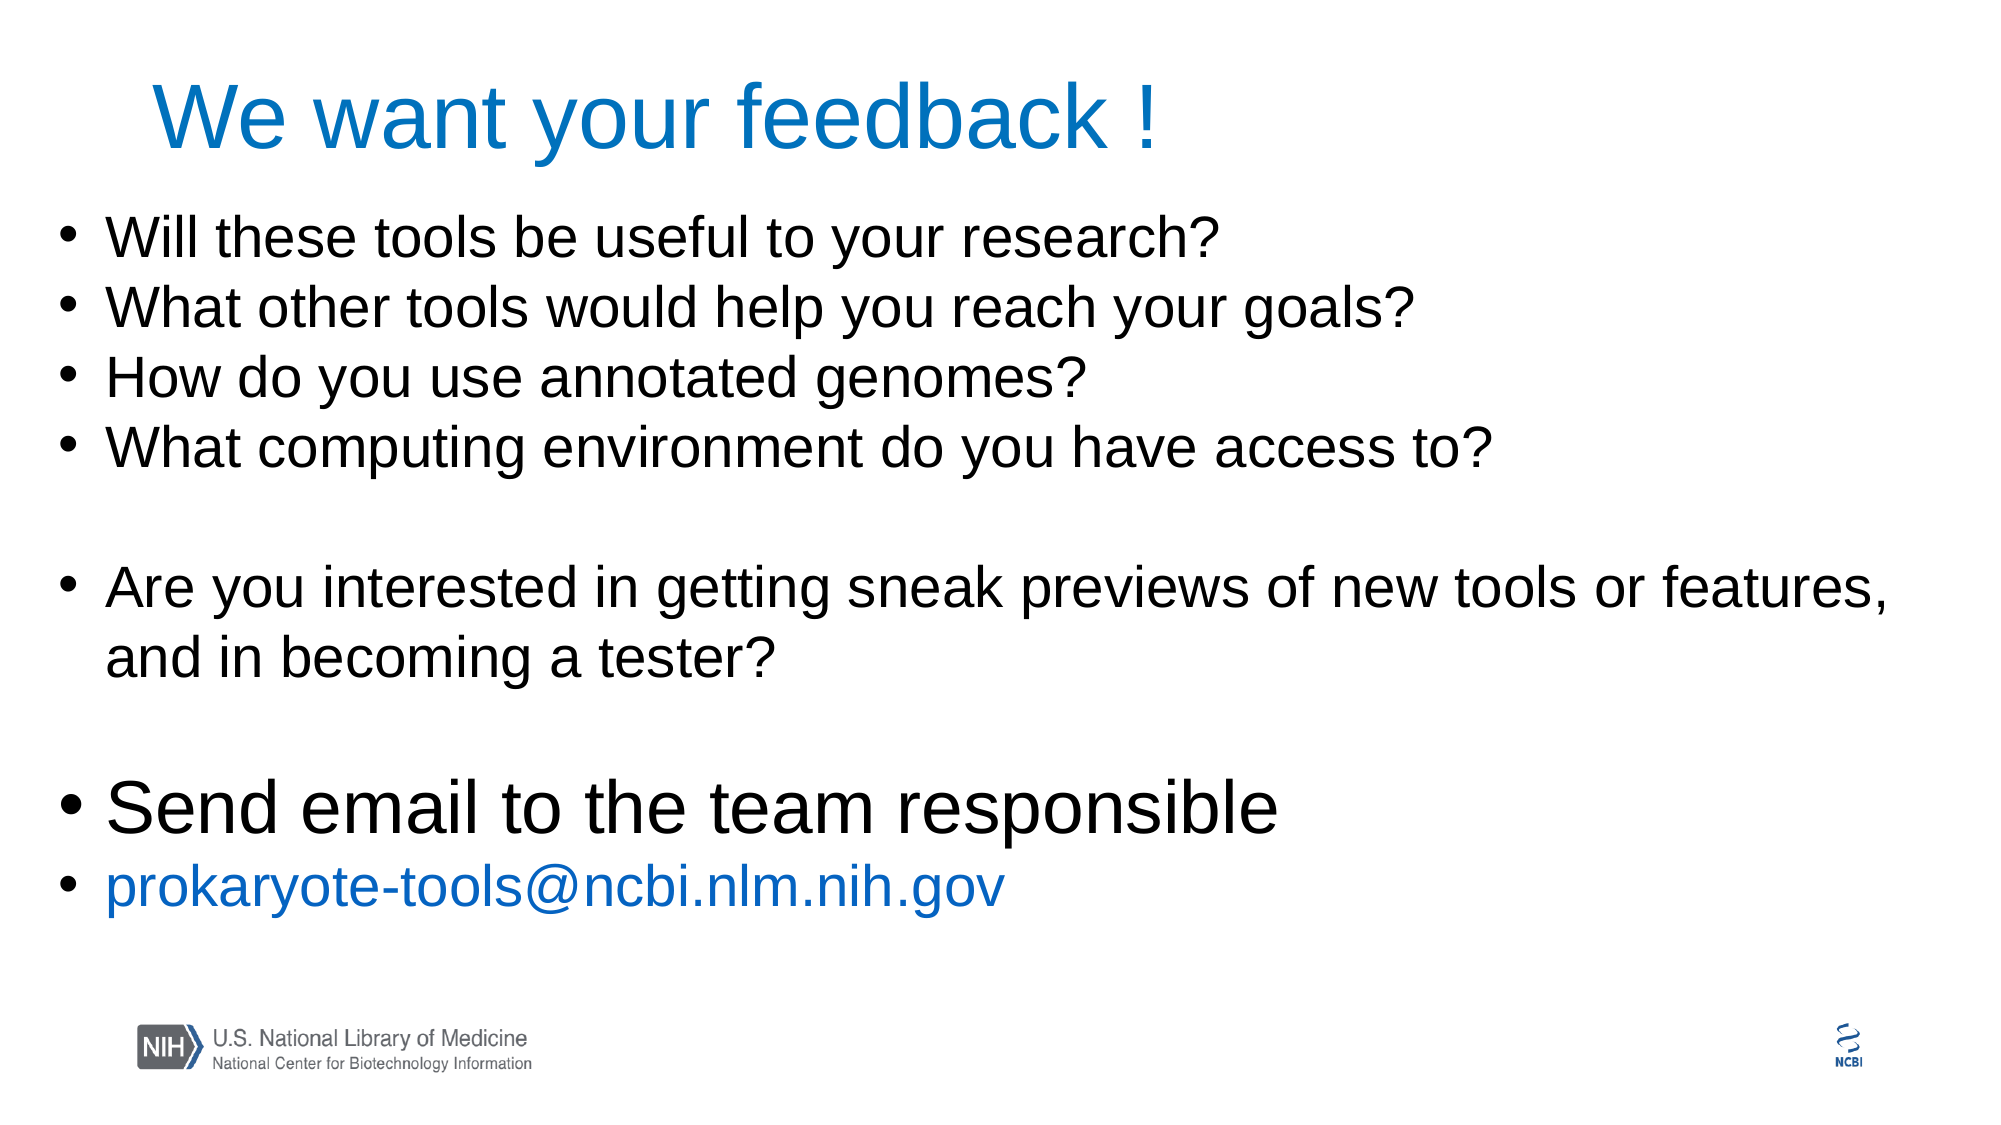

# We want your feedback !
Will these tools be useful to your research?
What other tools would help you reach your goals?
How do you use annotated genomes?
What computing environment do you have access to?

Are you interested in getting sneak previews of new tools or features, and in becoming a tester?

Send email to the team responsible
prokaryote-tools@ncbi.nlm.nih.gov